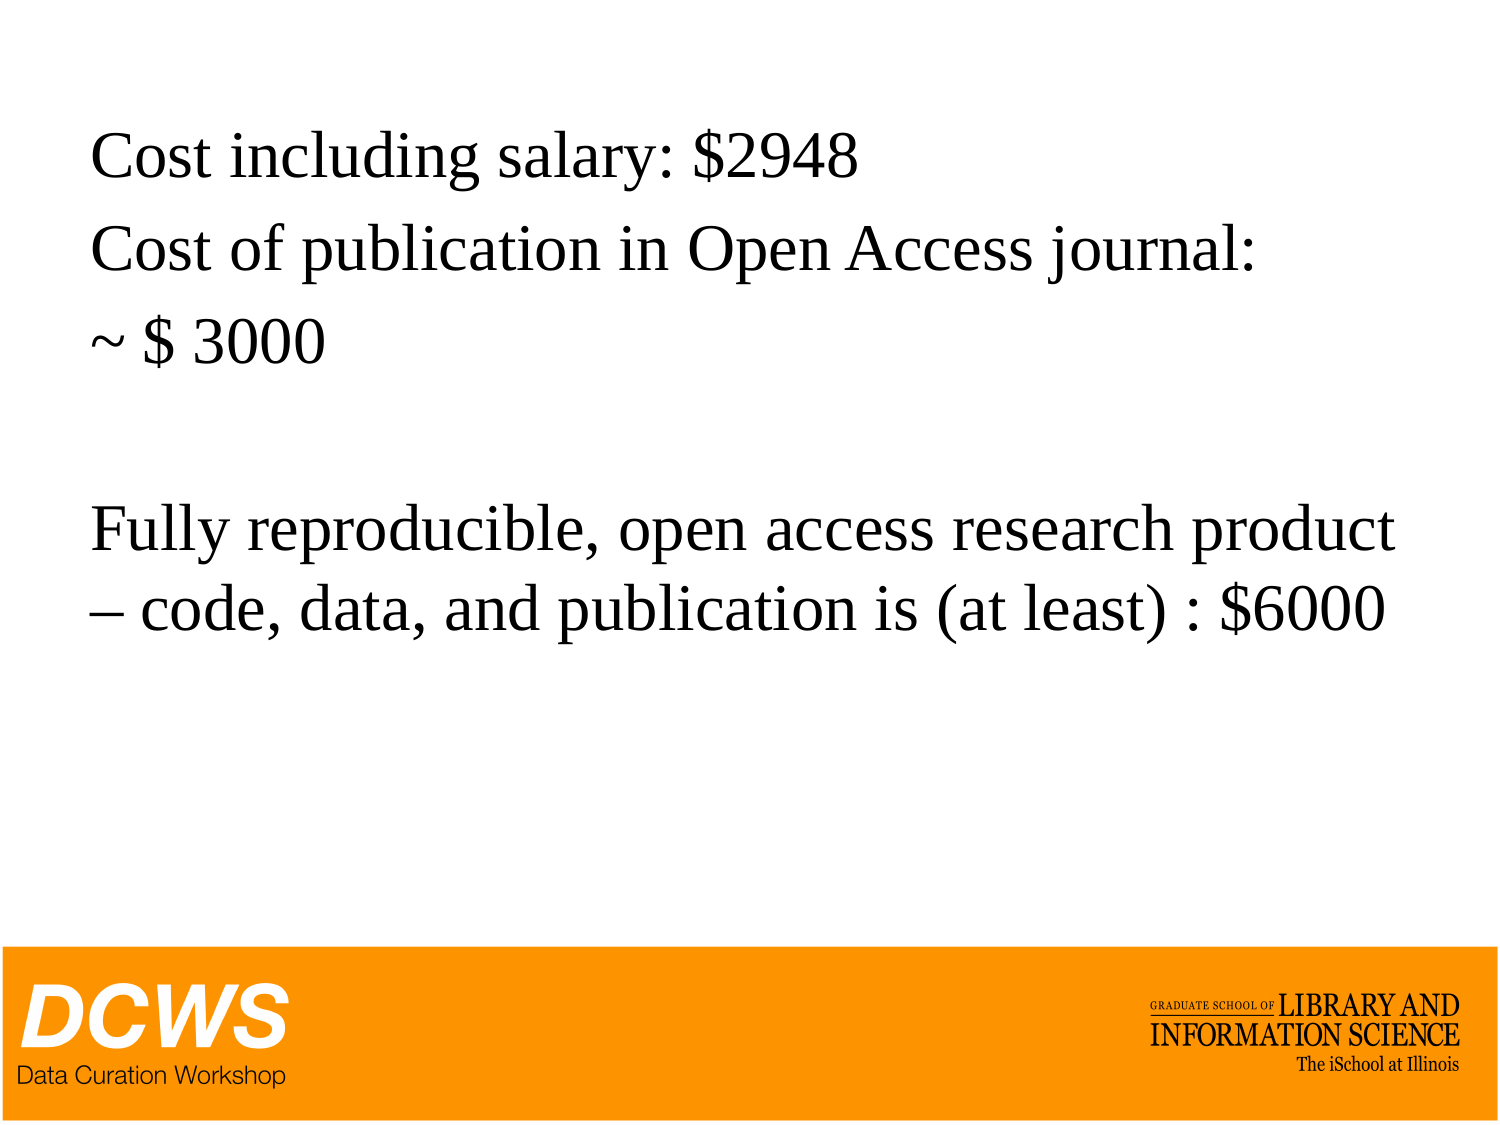

Cost including salary: $2948
Cost of publication in Open Access journal:
~ $ 3000

Fully reproducible, open access research product – code, data, and publication is (at least) : $6000